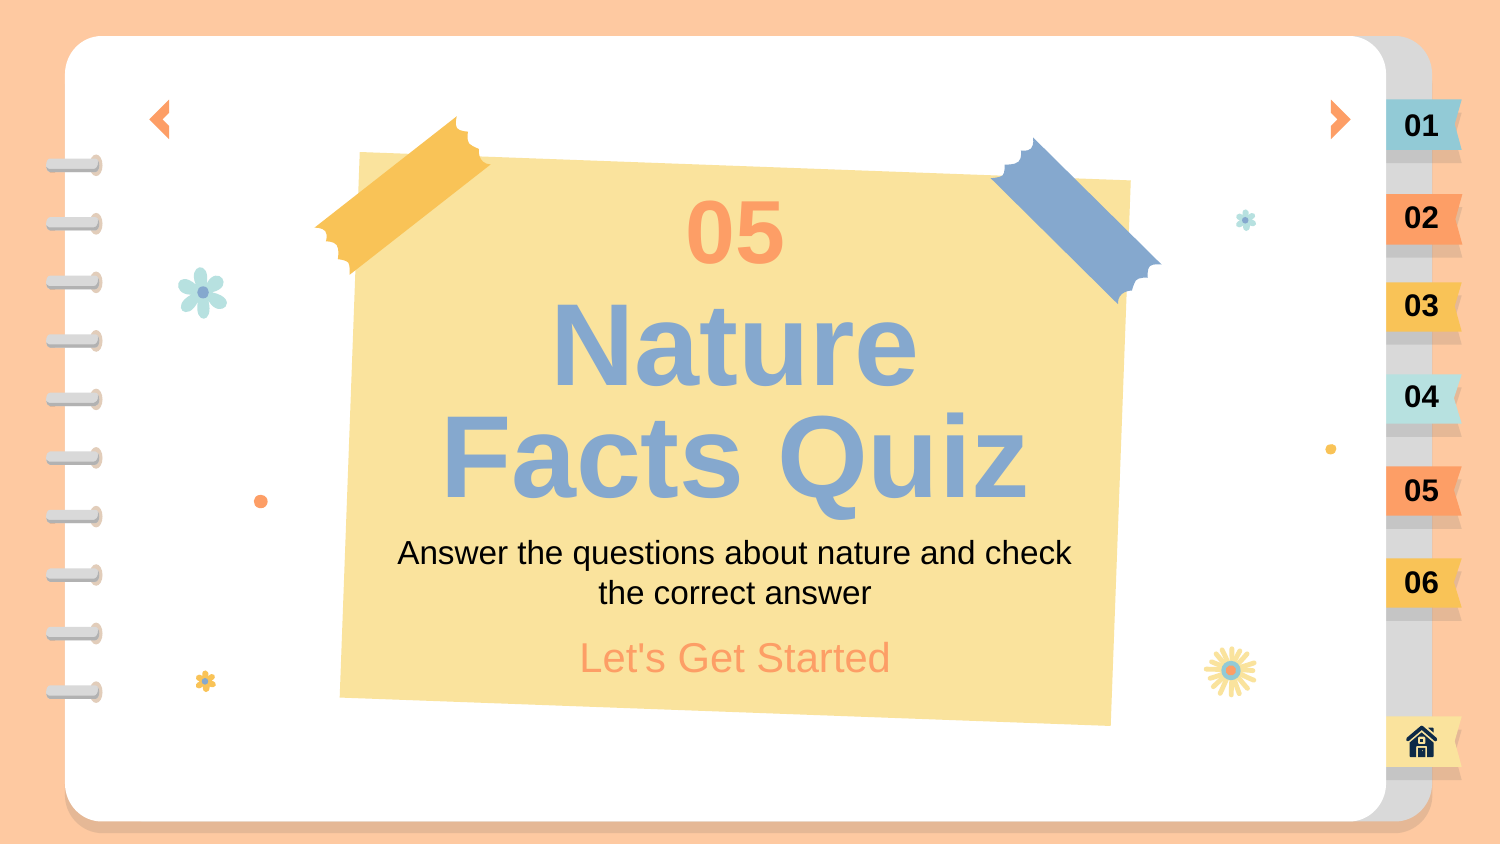

01

05
02
03
# Nature Facts Quiz
04
05
Answer the questions about nature and check the correct answer
06
Let's Get Started